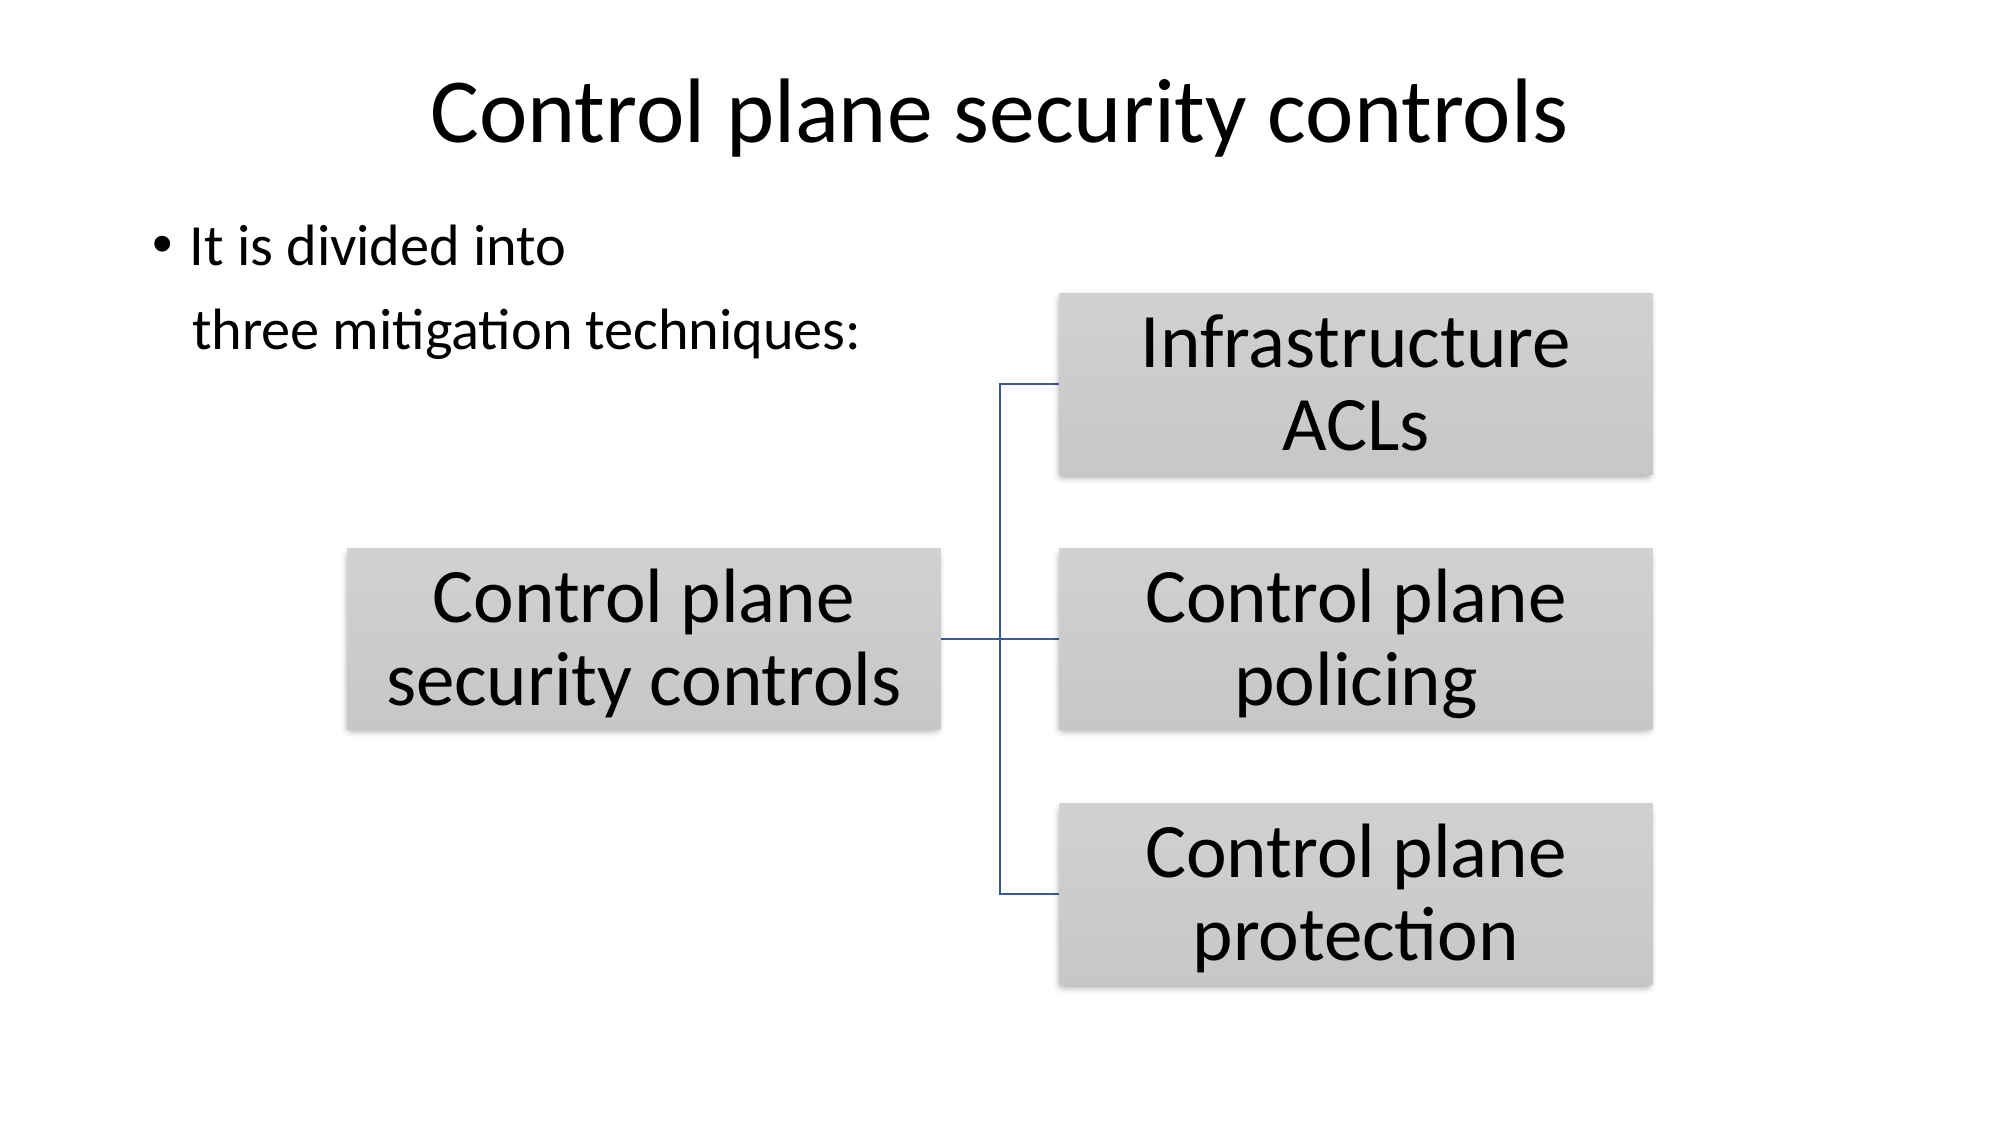

# Control plane security controls
It is divided into
   three mitigation techniques:

Control plane security controls
Infrastructure ACLs
Control plane policing
Control plane protection